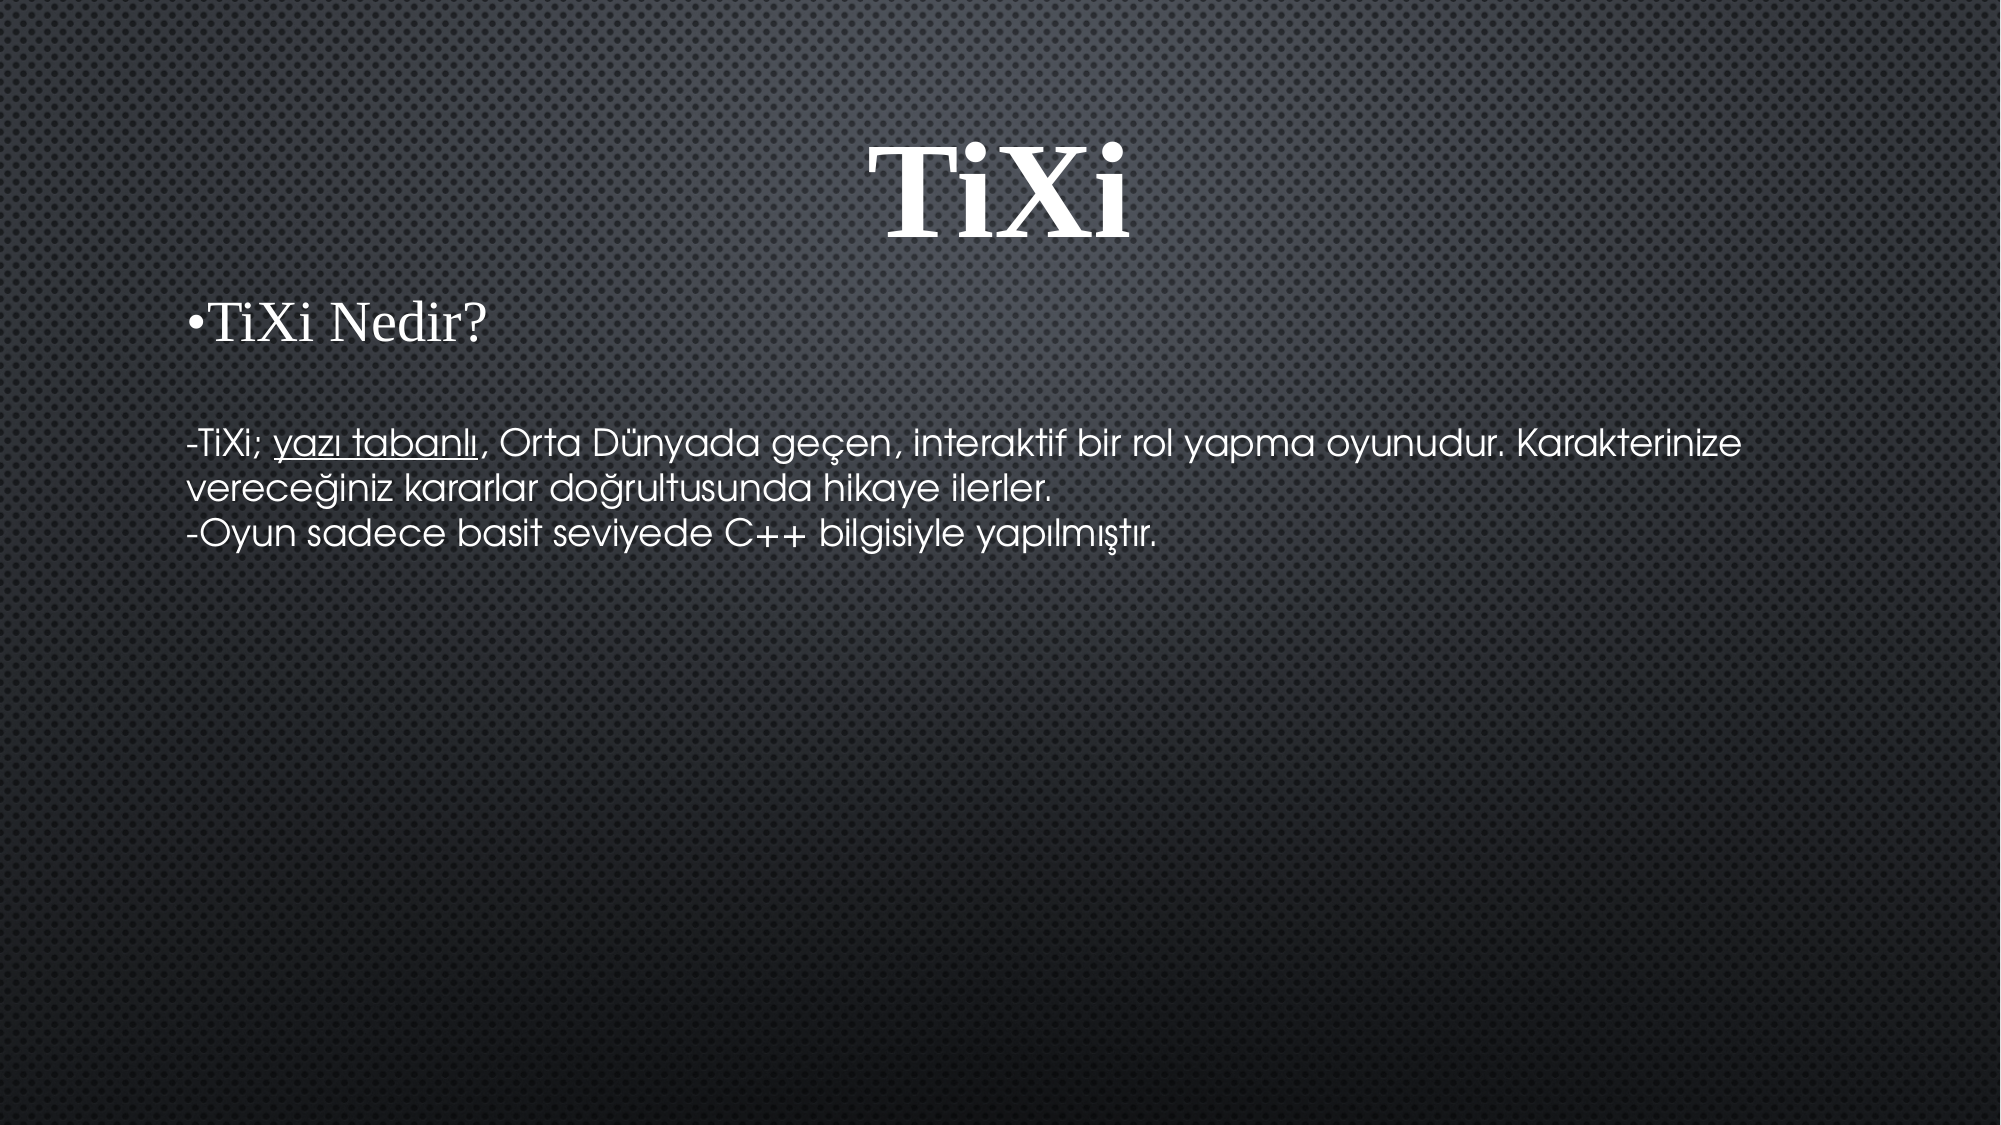

TiXi
•TiXi Nedir?
-TiXi; yazı tabanlı, Orta Dünyada geçen, interaktif bir rol yapma oyunudur. Karakterinize vereceğiniz kararlar doğrultusunda hikaye ilerler.
-Oyun sadece basit seviyede C++ bilgisiyle yapılmıştır.